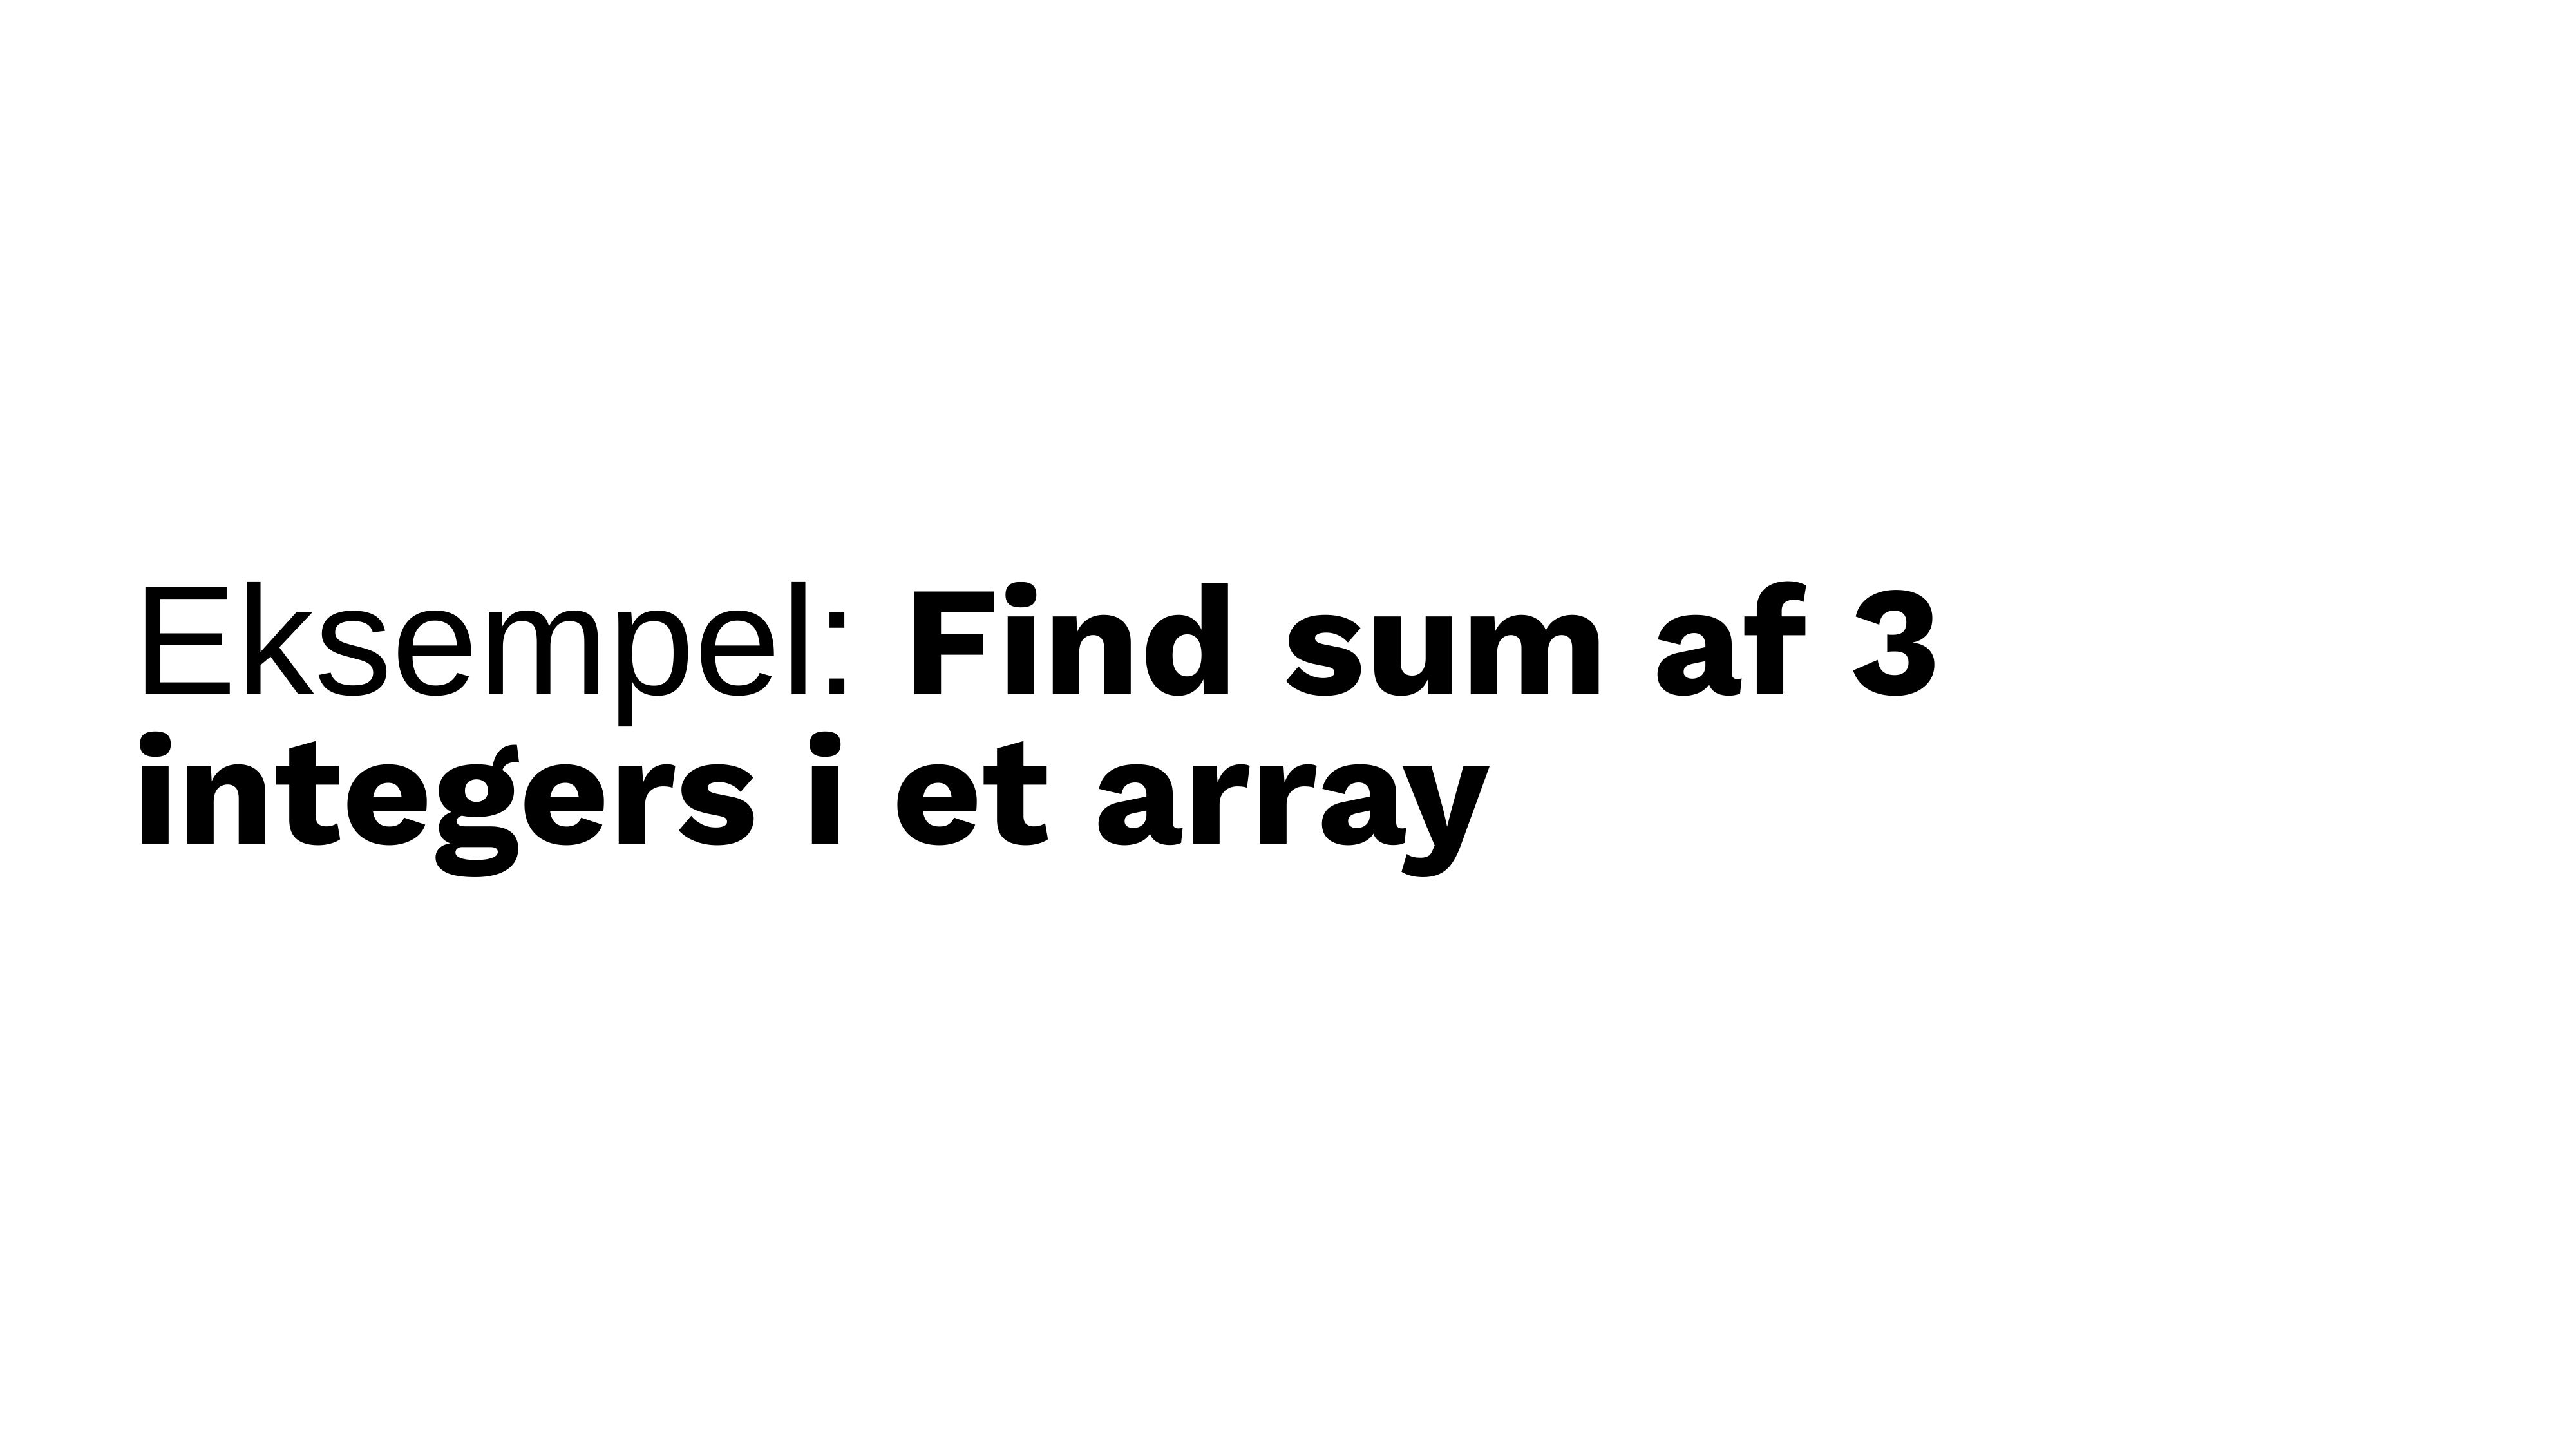

# Eksempel: Find sum af 3 integers i et array